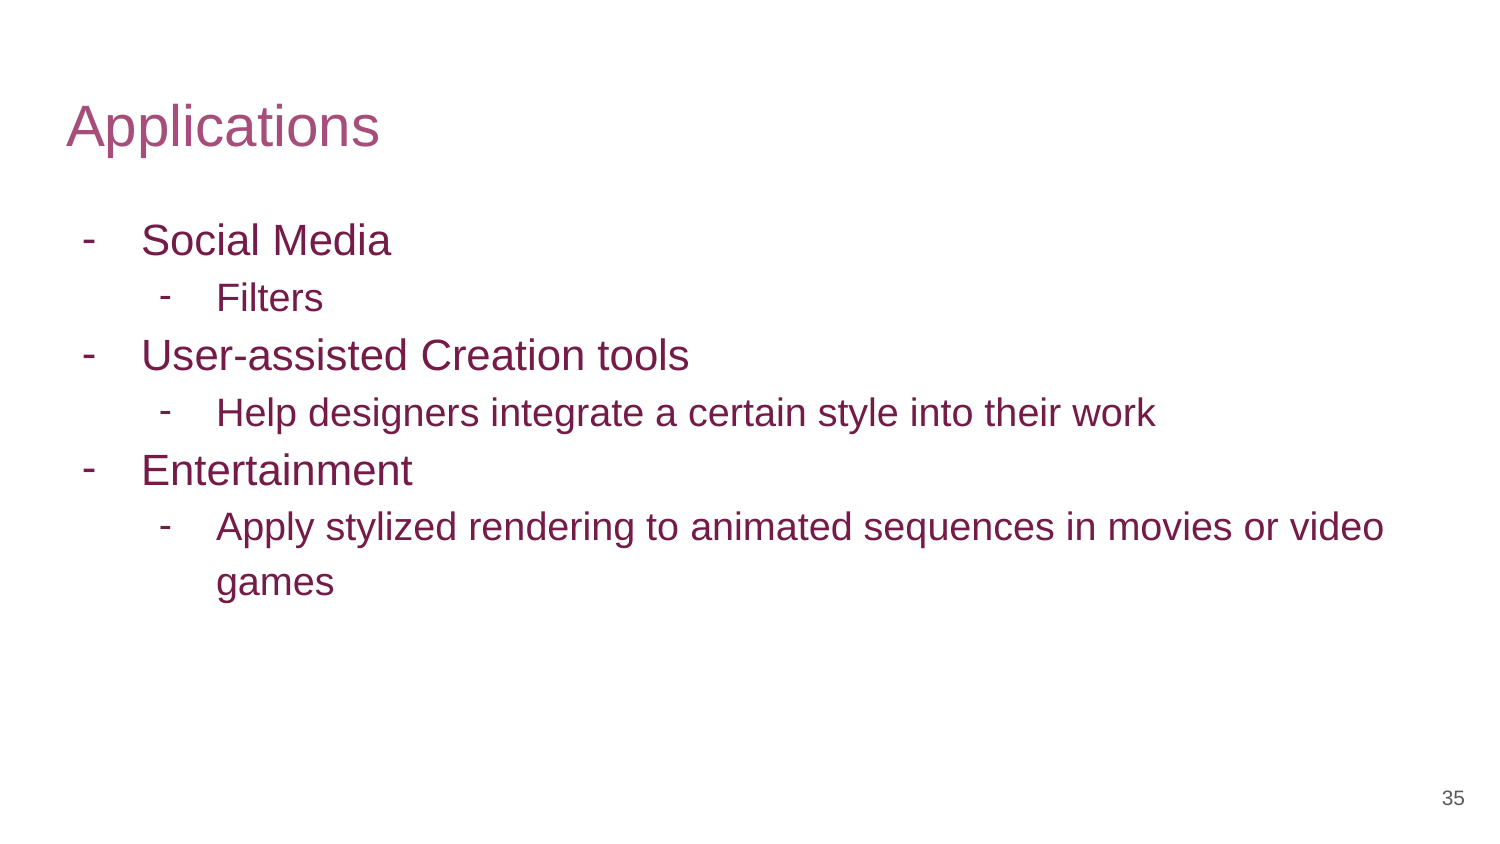

# Applications
Social Media
Filters
User-assisted Creation tools
Help designers integrate a certain style into their work
Entertainment
Apply stylized rendering to animated sequences in movies or video games
35